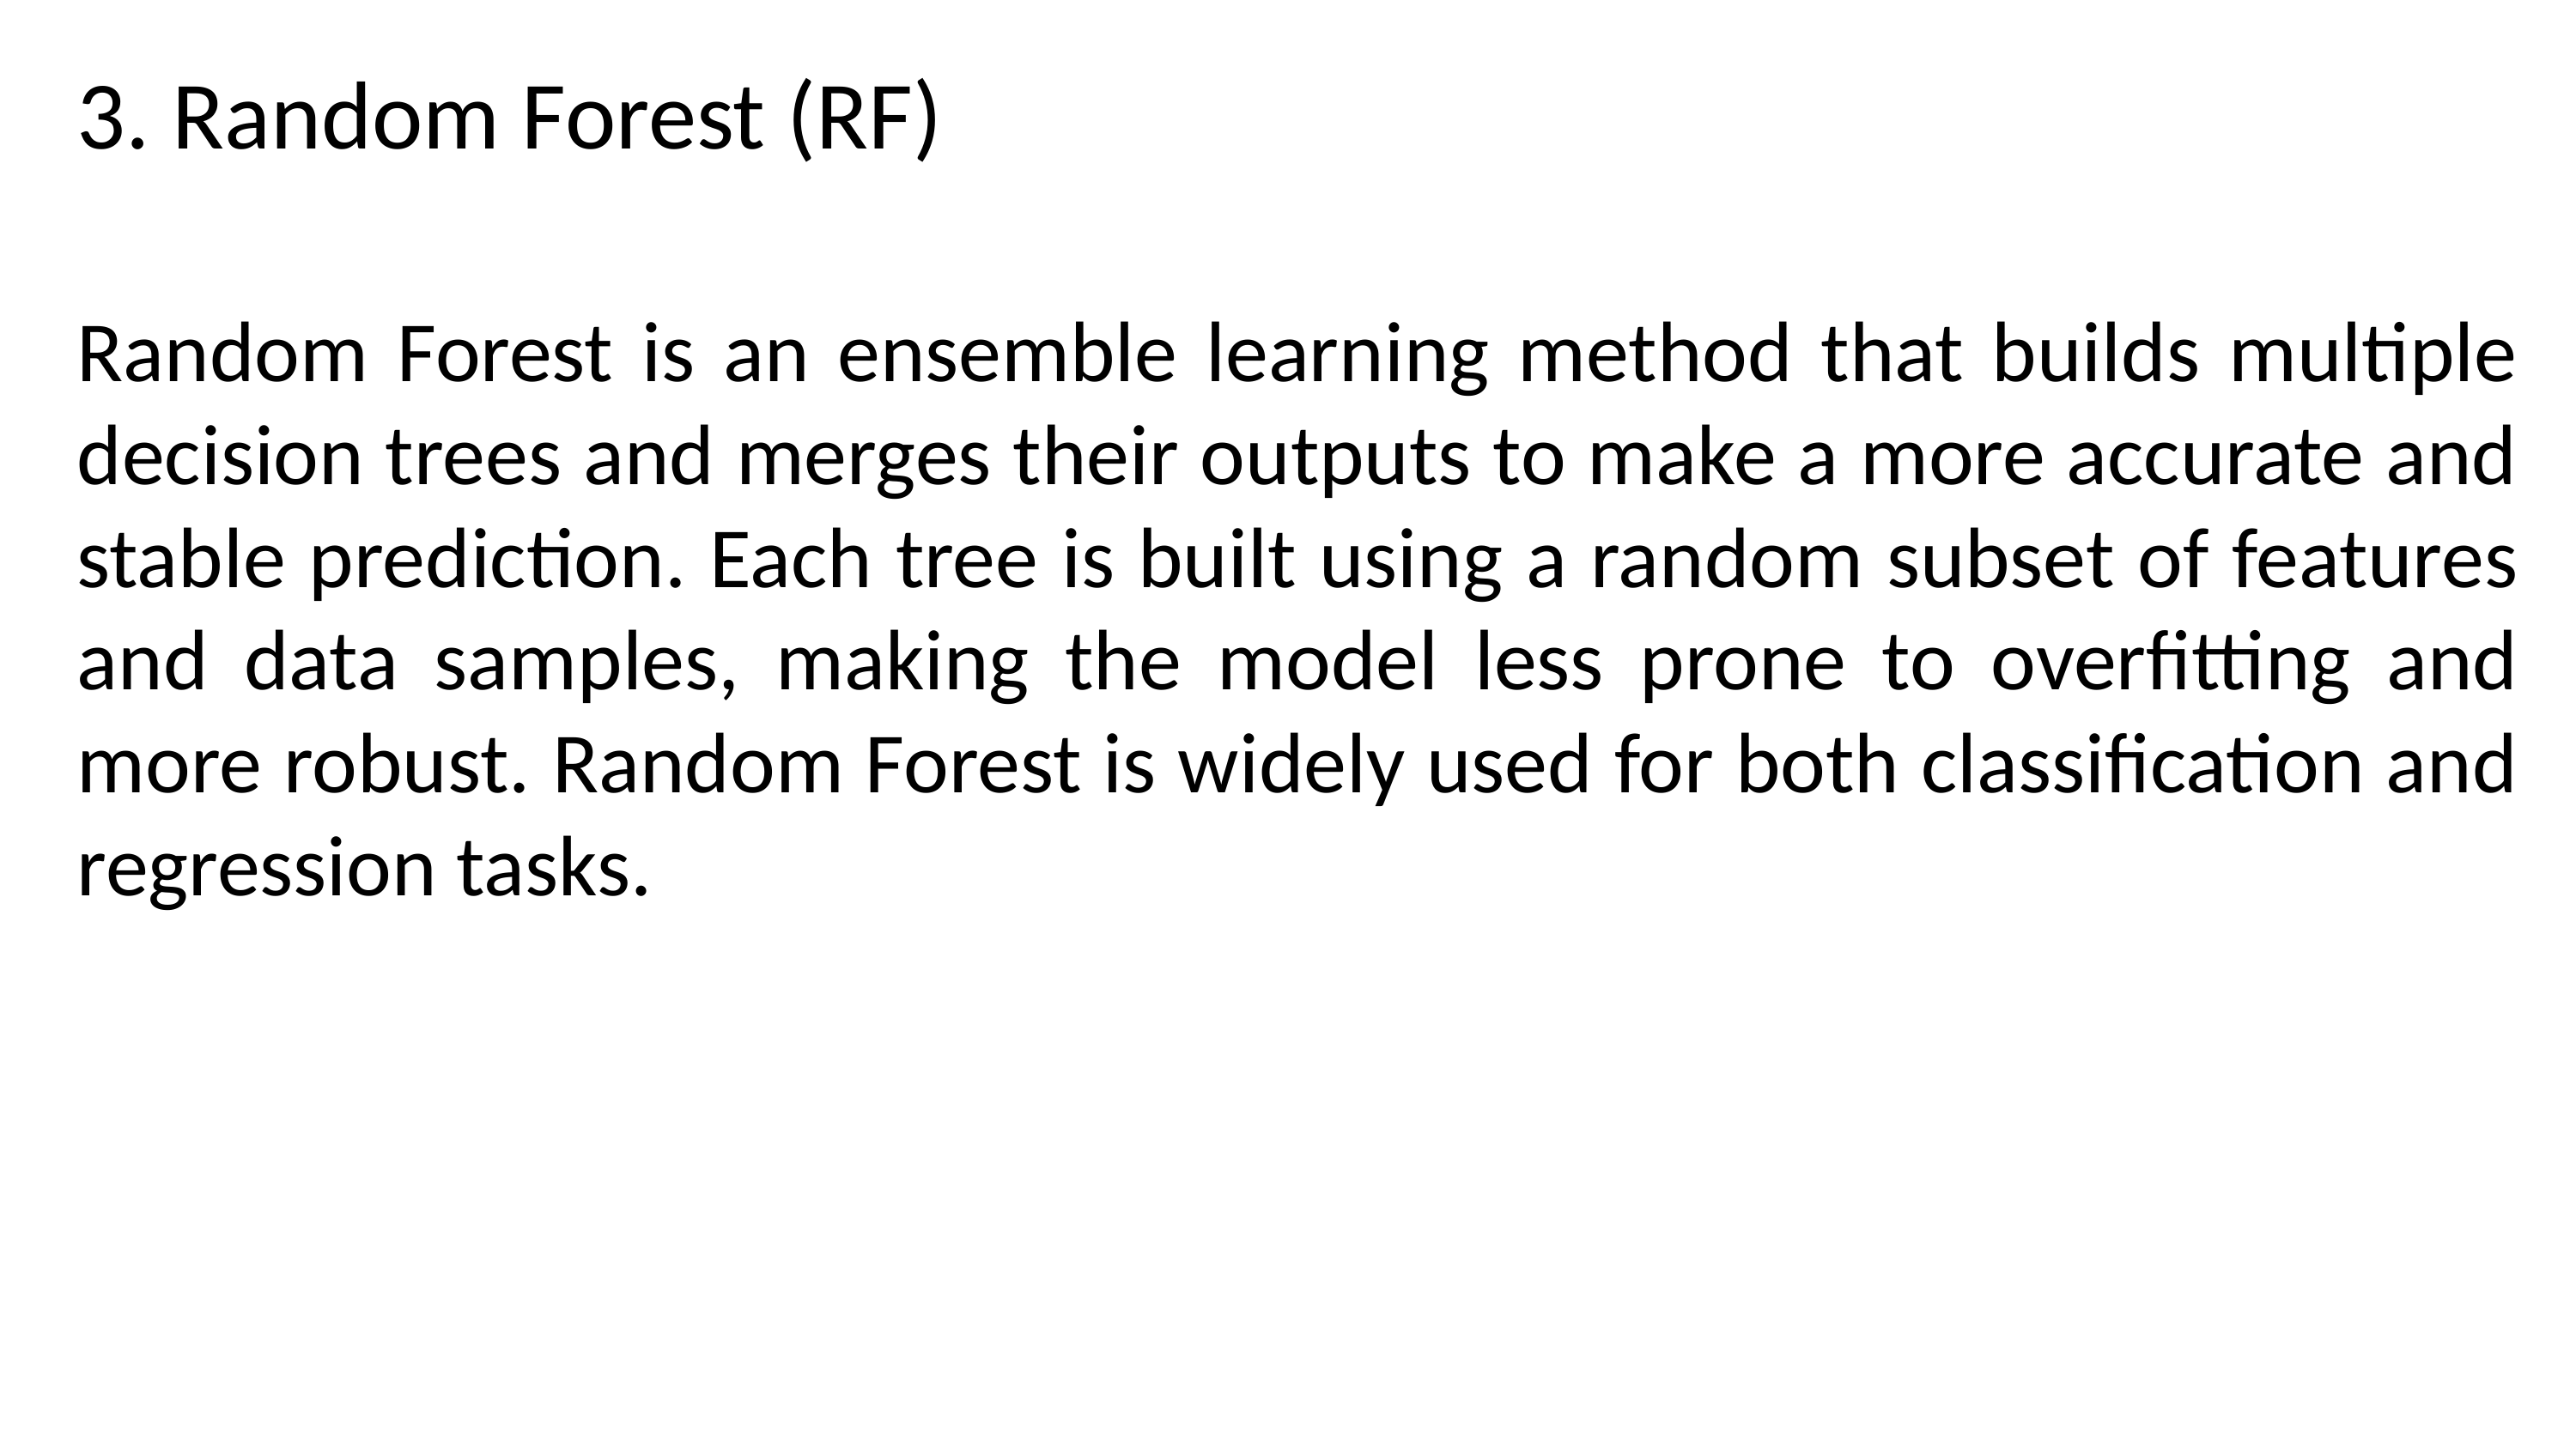

3. Random Forest (RF)

Random Forest is an ensemble learning method that builds multiple decision trees and merges their outputs to make a more accurate and stable prediction. Each tree is built using a random subset of features and data samples, making the model less prone to overfitting and more robust. Random Forest is widely used for both classification and regression tasks.